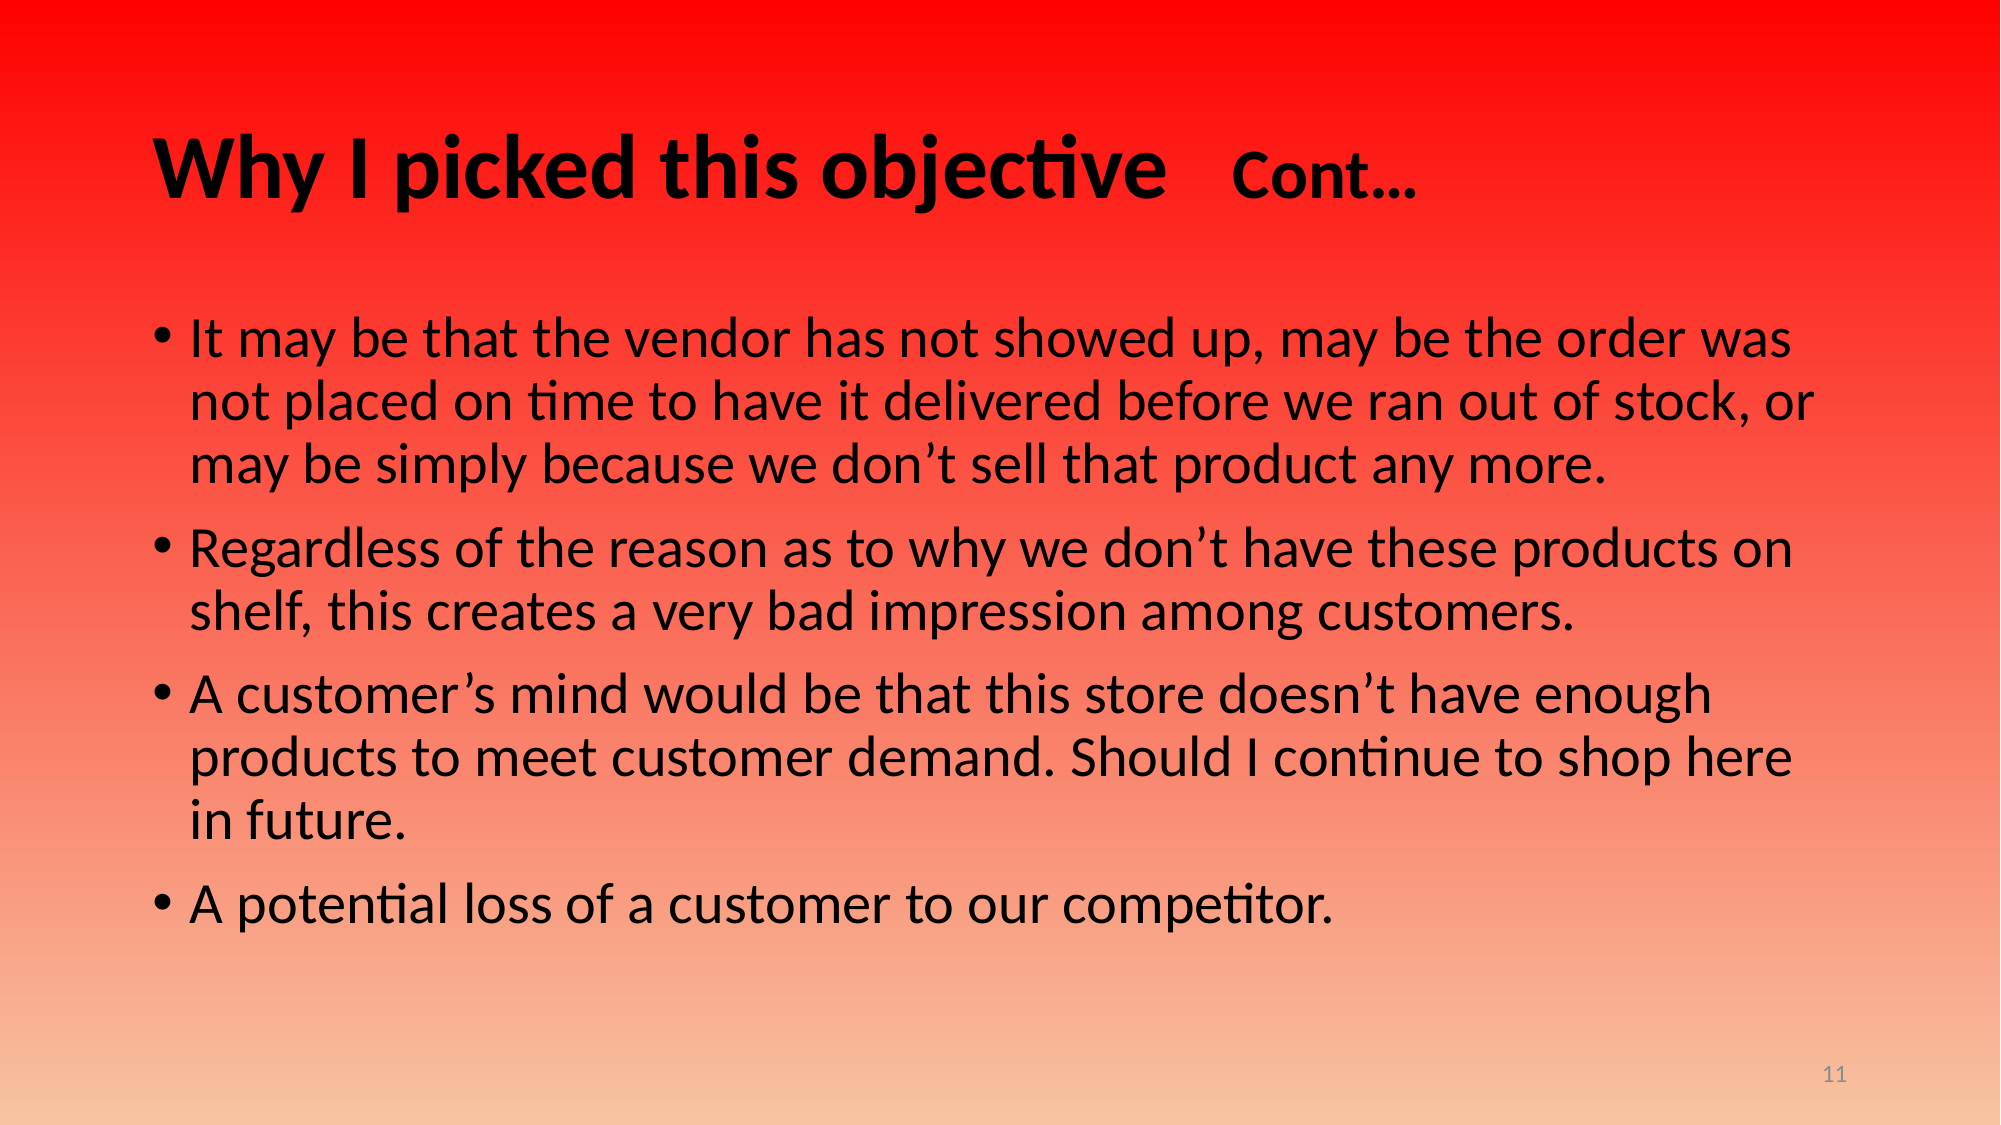

# Why I picked this objective   Cont…
It may be that the vendor has not showed up, may be the order was not placed on time to have it delivered before we ran out of stock, or may be simply because we don’t sell that product any more.
Regardless of the reason as to why we don’t have these products on shelf, this creates a very bad impression among customers.
A customer’s mind would be that this store doesn’t have enough products to meet customer demand. Should I continue to shop here in future.
A potential loss of a customer to our competitor.
11